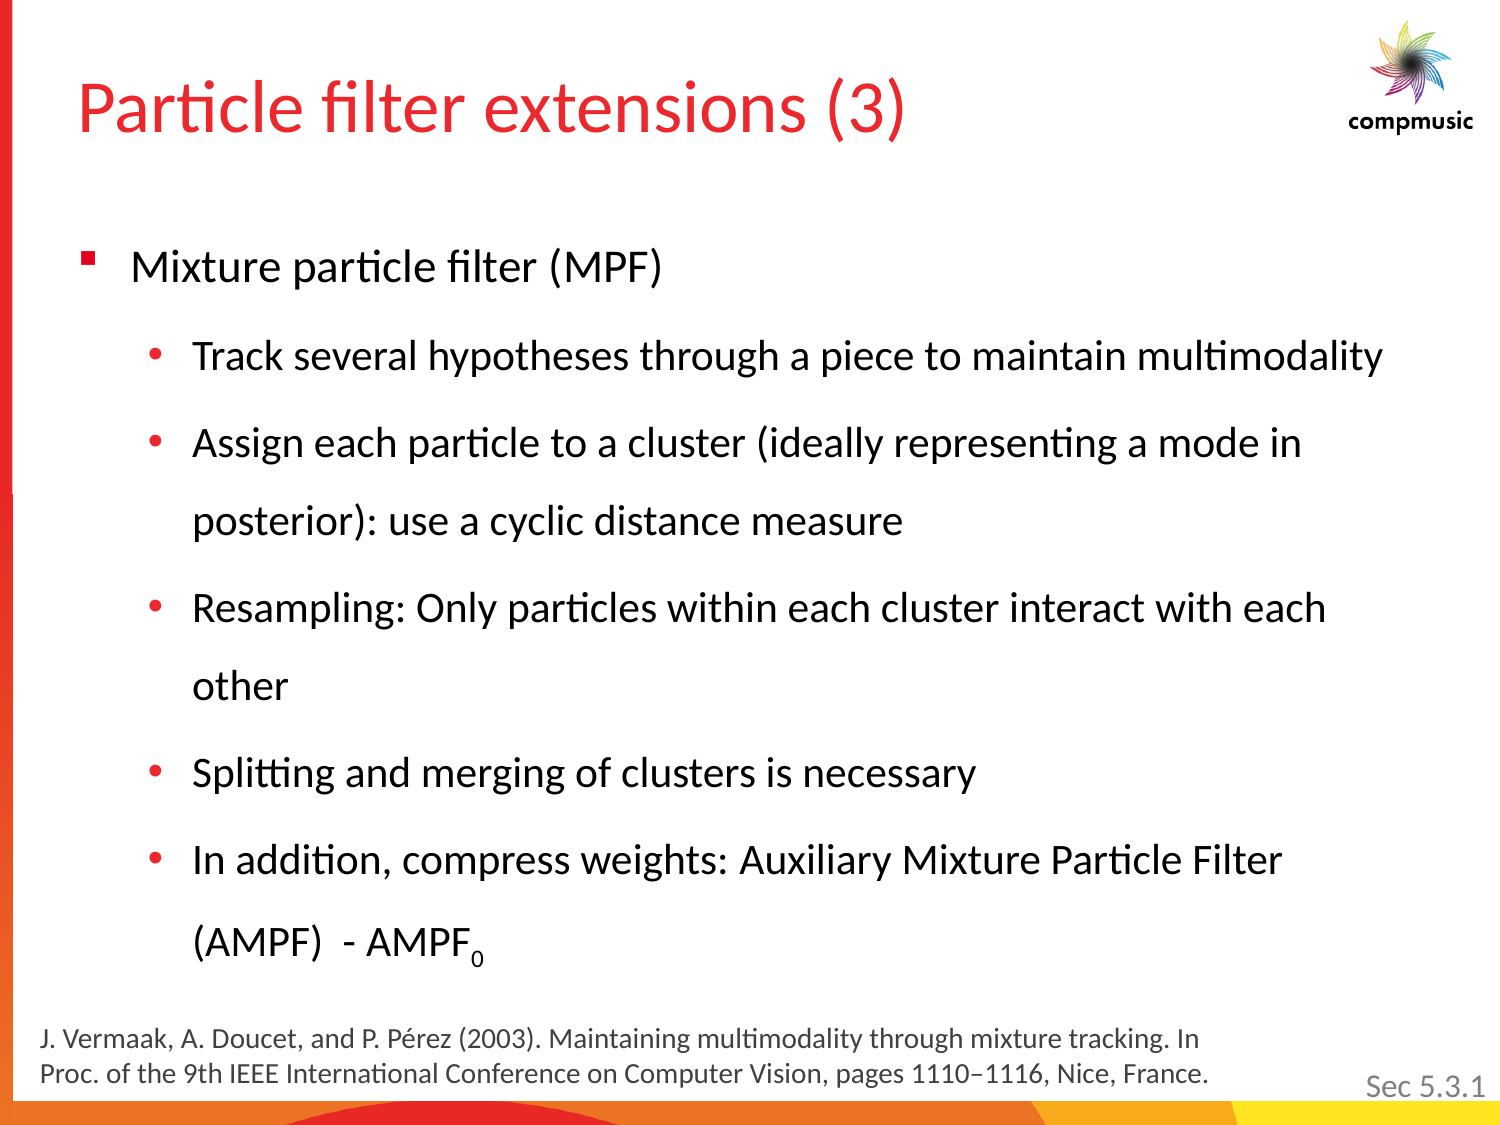

# Particle filter extensions (3)
Mixture particle filter (MPF)
Track several hypotheses through a piece to maintain multimodality
Assign each particle to a cluster (ideally representing a mode in posterior): use a cyclic distance measure
Resampling: Only particles within each cluster interact with each other
Splitting and merging of clusters is necessary
In addition, compress weights: Auxiliary Mixture Particle Filter (AMPF)  - AMPF0

J. Vermaak, A. Doucet, and P. Pérez (2003). Maintaining multimodality through mixture tracking. In Proc. of the 9th IEEE International Conference on Computer Vision, pages 1110–1116, Nice, France.
Sec 5.3.1